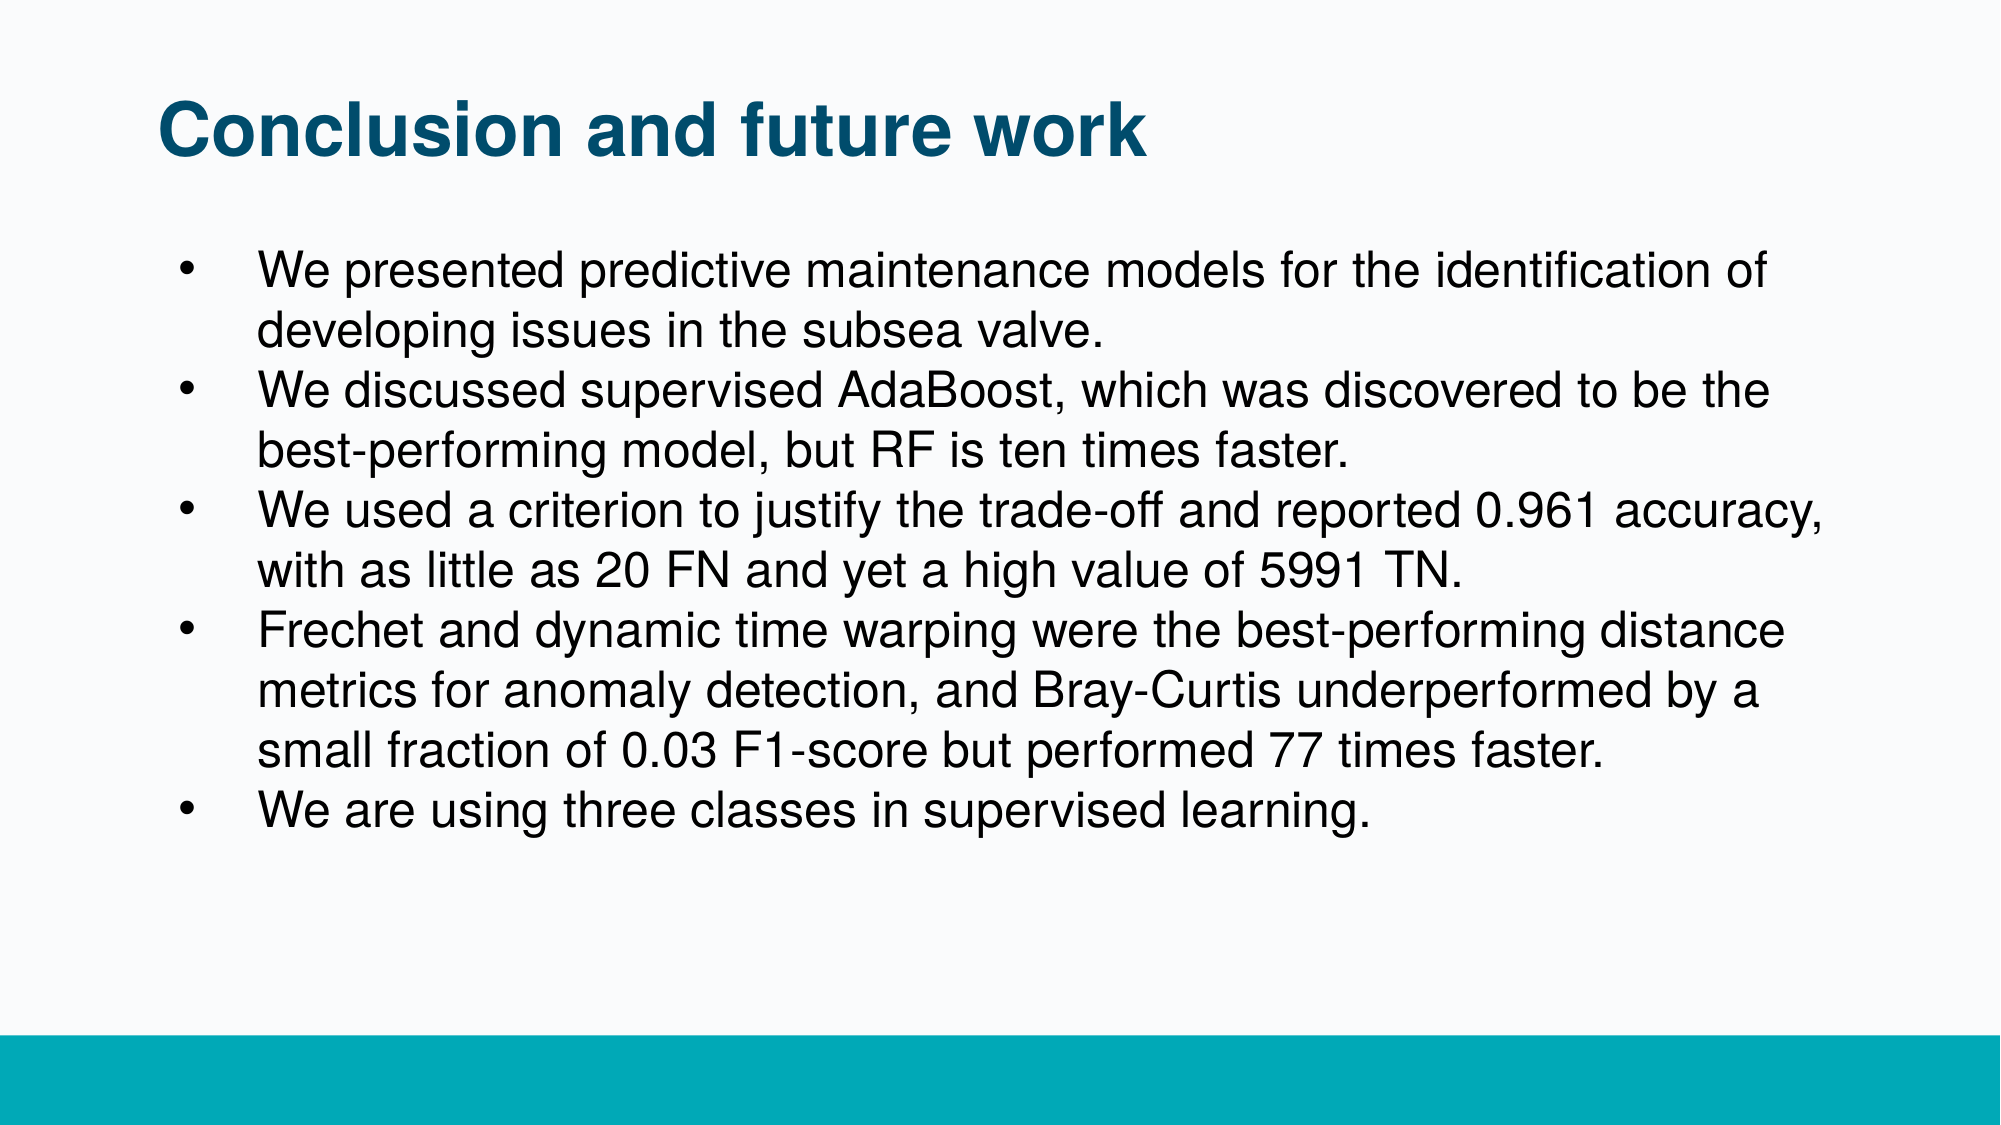

# Conclusion and future work
We presented predictive maintenance models for the identification of developing issues in the subsea valve.
We discussed supervised AdaBoost, which was discovered to be the best-performing model, but RF is ten times faster.
We used a criterion to justify the trade-off and reported 0.961 accuracy, with as little as 20 FN and yet a high value of 5991 TN.
Frechet and dynamic time warping were the best-performing distance metrics for anomaly detection, and Bray-Curtis underperformed by a small fraction of 0.03 F1-score but performed 77 times faster.
We are using three classes in supervised learning.